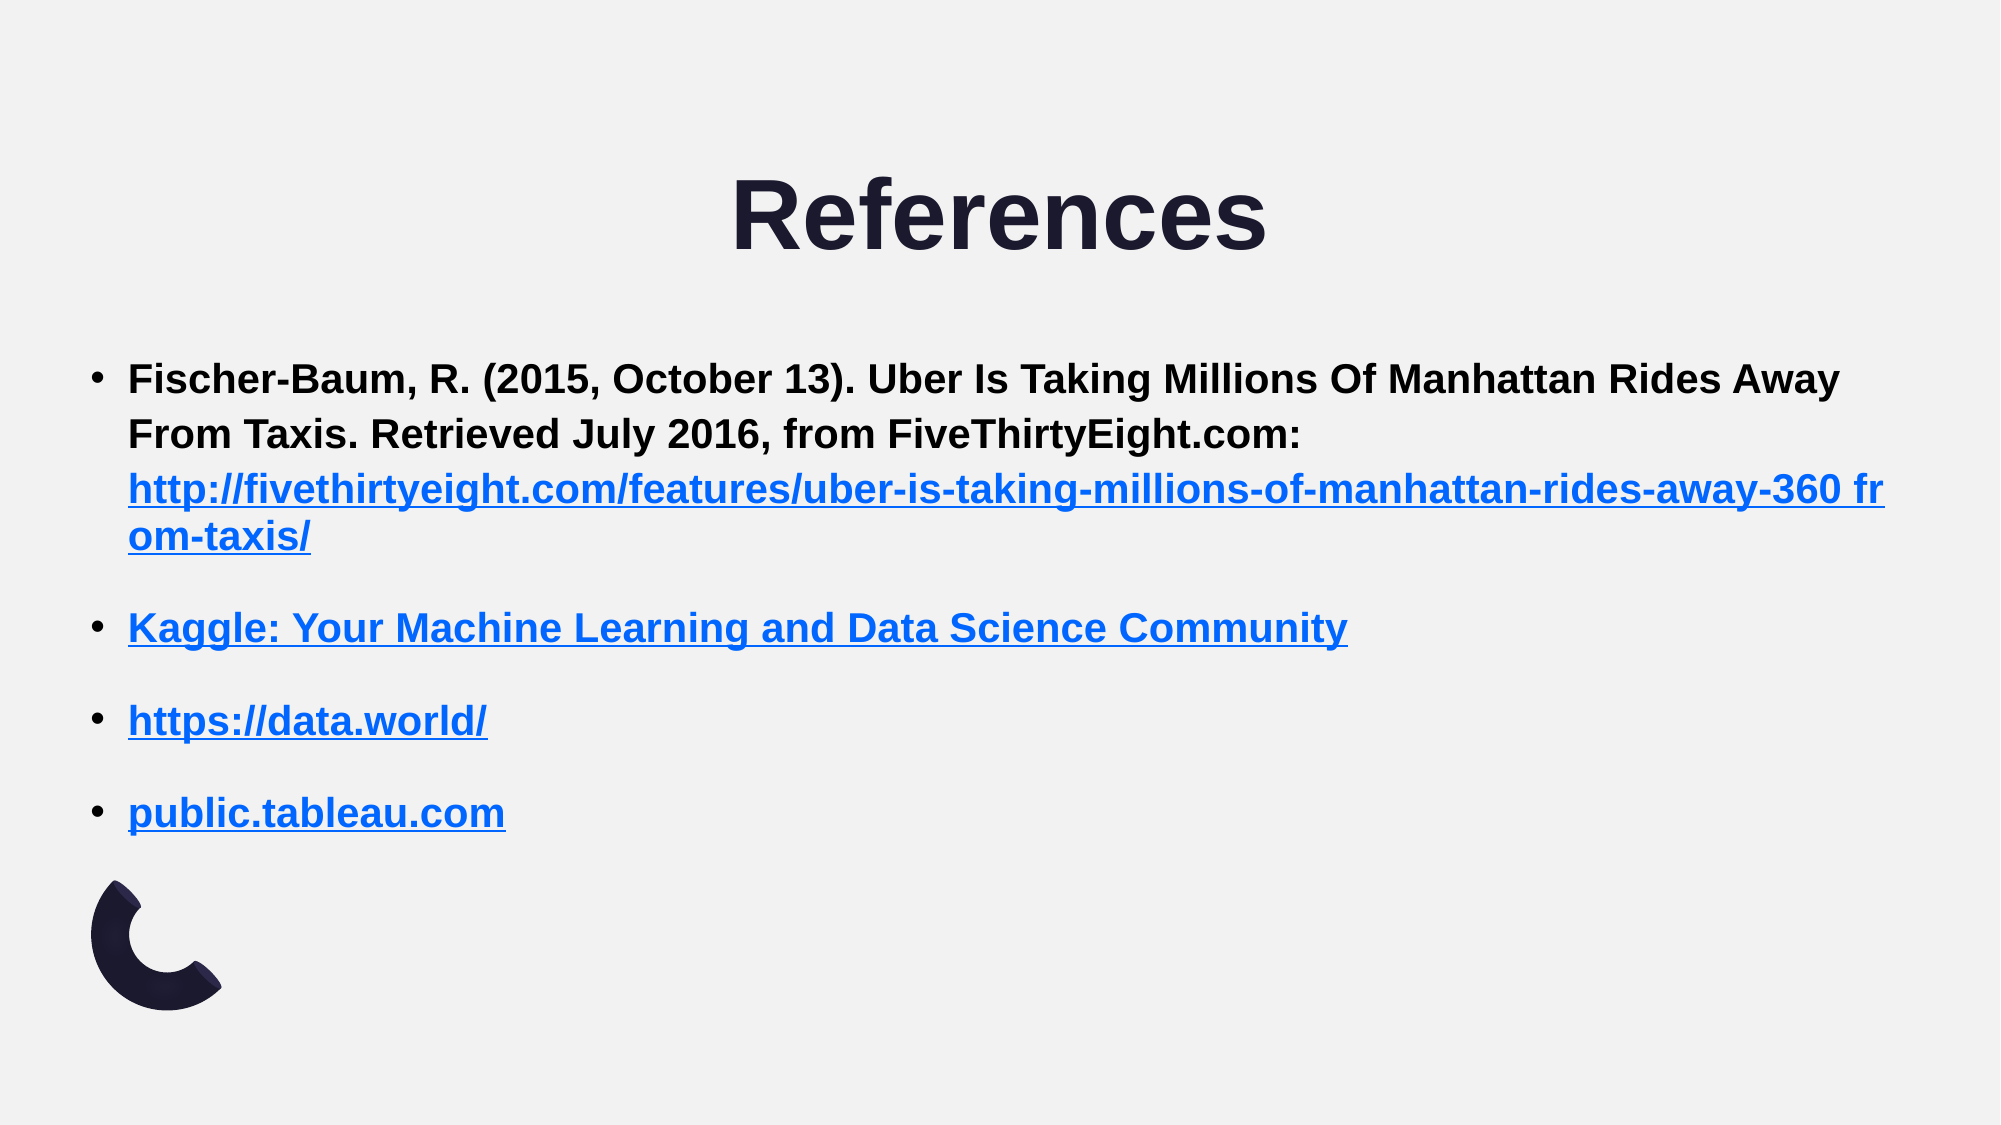

# References
Fischer-Baum, R. (2015, October 13). Uber Is Taking Millions Of Manhattan Rides Away From Taxis. Retrieved July 2016, from FiveThirtyEight.com: http://fivethirtyeight.com/features/uber-is-taking-millions-of-manhattan-rides-away-360 from-taxis/
Kaggle: Your Machine Learning and Data Science Community
https://data.world/
public.tableau.com

22